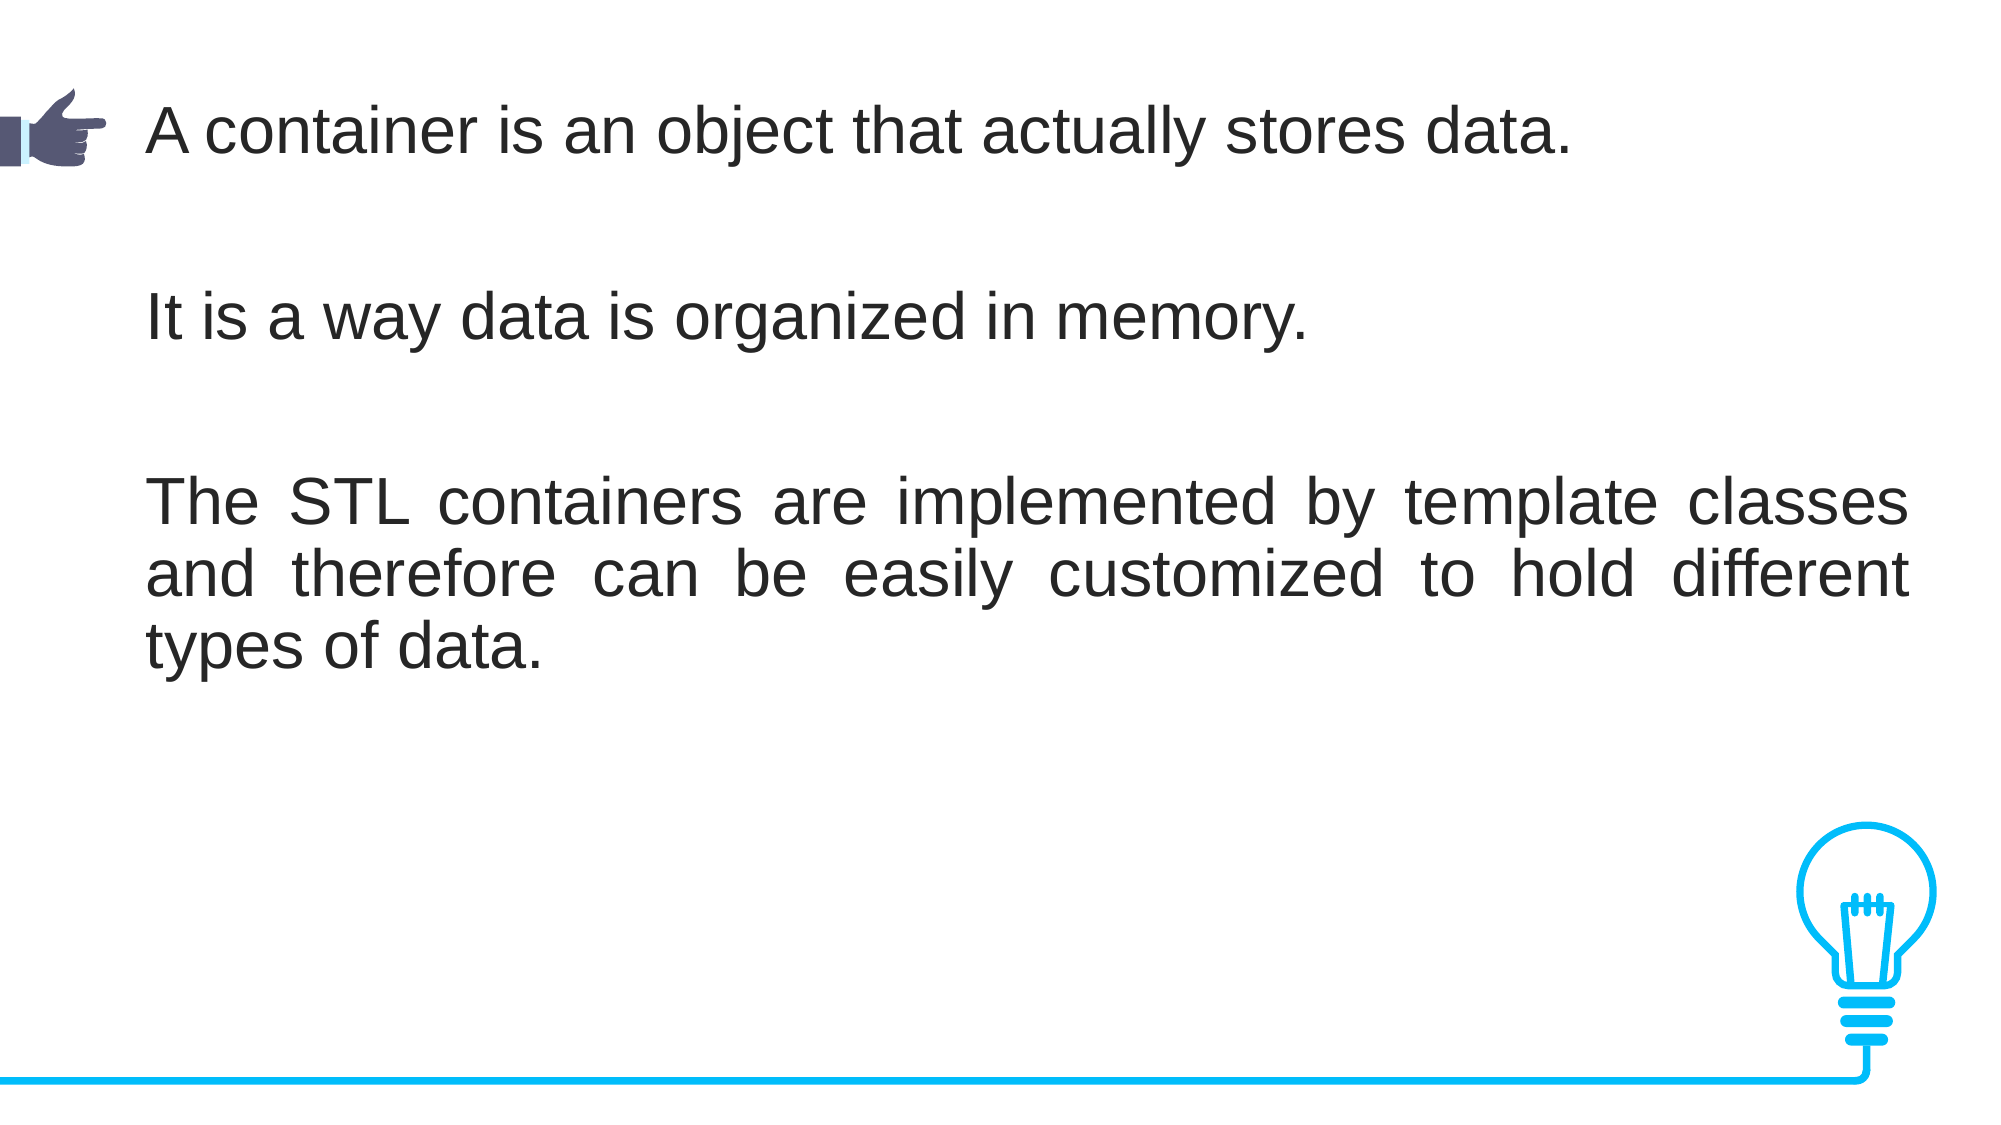

A container is an object that actually stores data.

It is a way data is organized in memory.

The STL containers are implemented by template classes and therefore can be easily customized to hold different types of data.